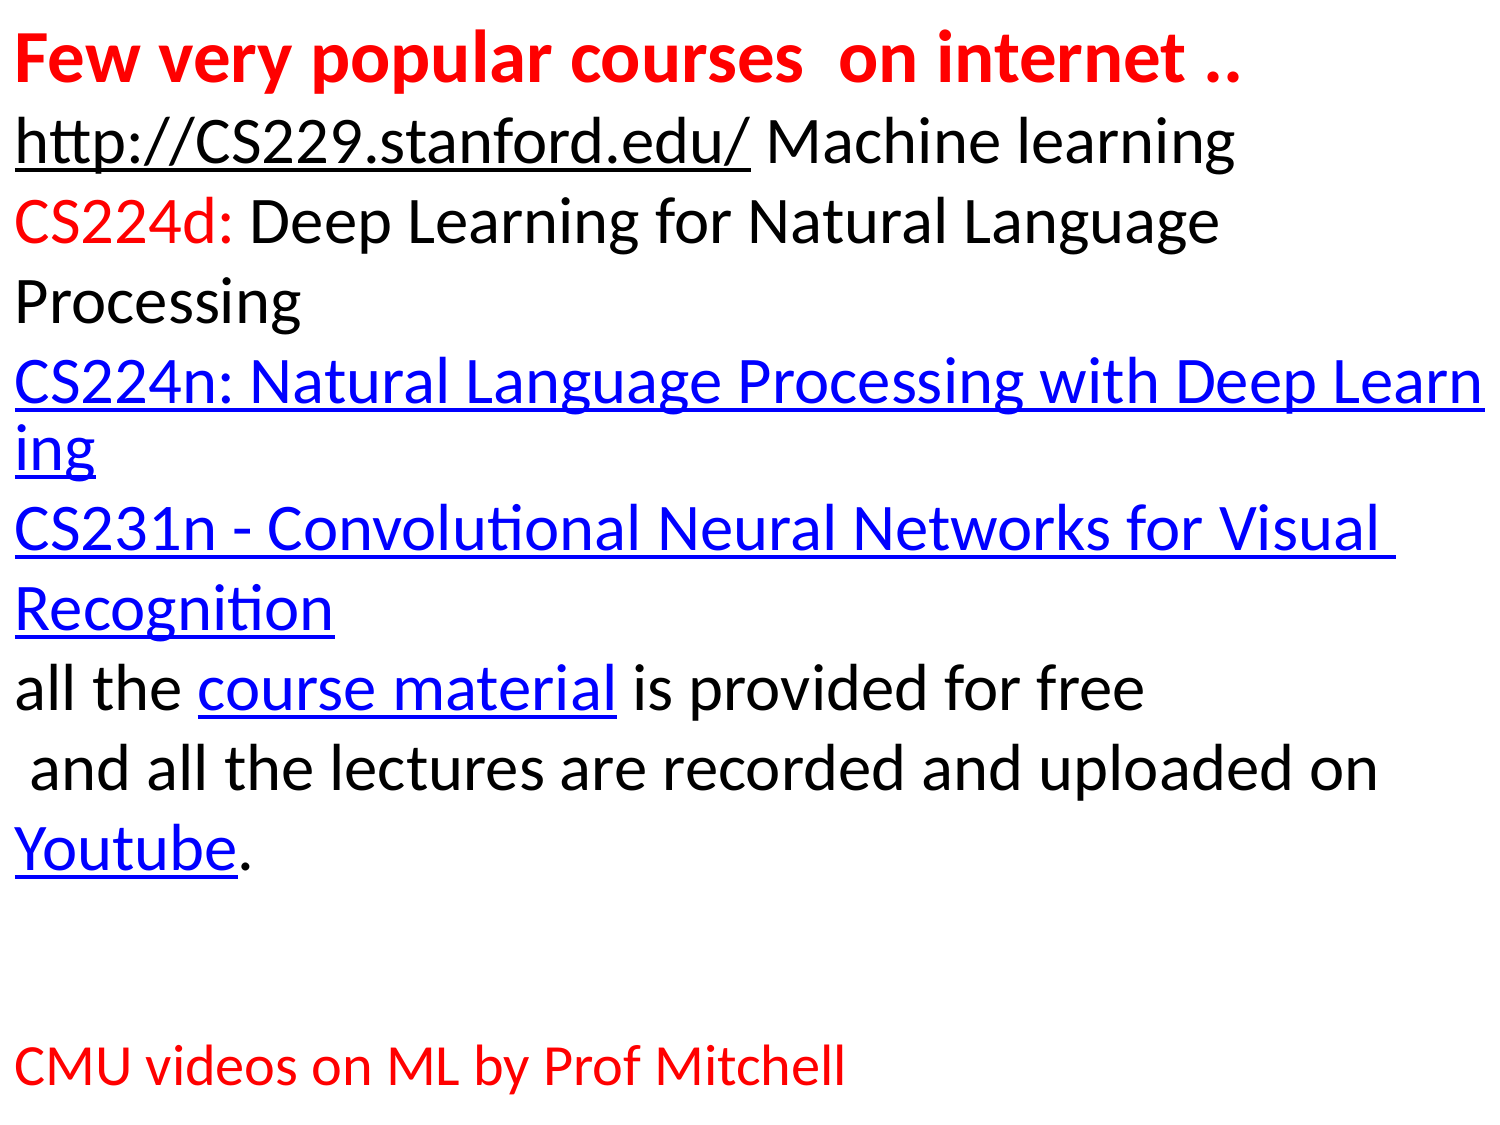

Few very popular courses  on internet ..
http://CS229.stanford.edu/ Machine learning
CS224d: Deep Learning for Natural Language Processing
CS224n: Natural Language Processing with Deep Learning
CS231n - Convolutional Neural Networks for Visual
Recognition
all the course material is provided for free
 and all the lectures are recorded and uploaded on Youtube.

CMU videos on ML by Prof Mitchell